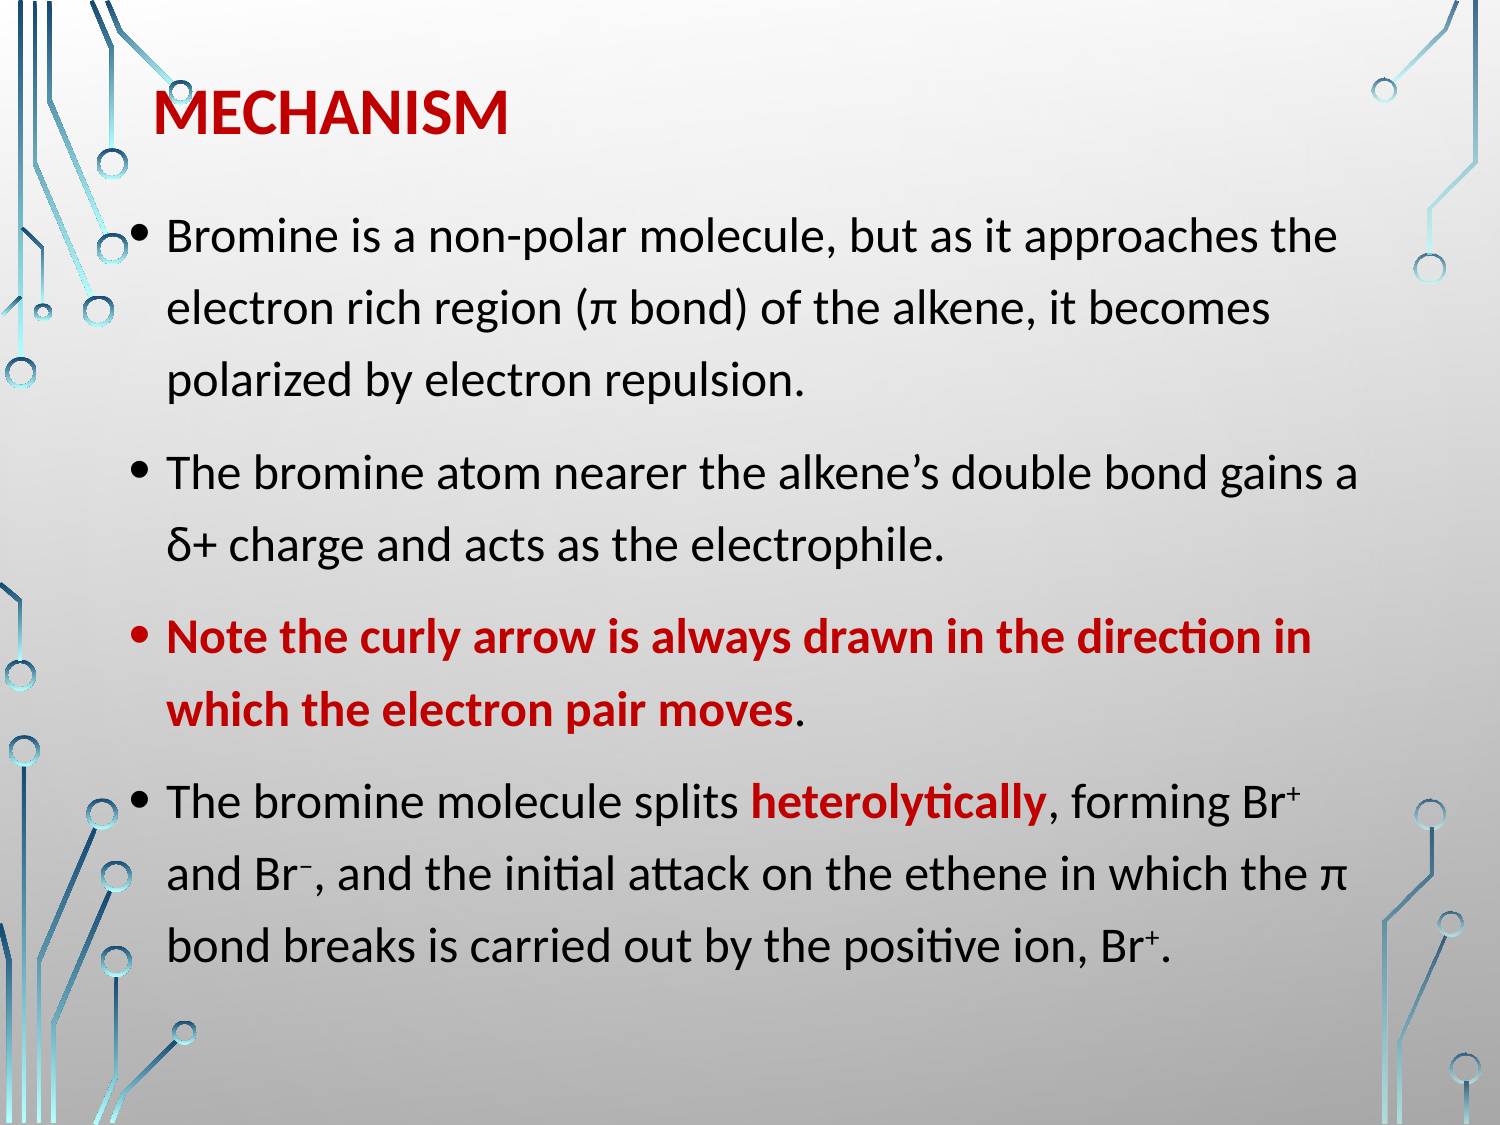

# Mechanism
Bromine is a non-polar molecule, but as it approaches the electron rich region (π bond) of the alkene, it becomes polarized by electron repulsion.
The bromine atom nearer the alkene’s double bond gains a δ+ charge and acts as the electrophile.
Note the curly arrow is always drawn in the direction in which the electron pair moves.
The bromine molecule splits heterolytically, forming Br+ and Br−, and the initial attack on the ethene in which the π bond breaks is carried out by the positive ion, Br+.